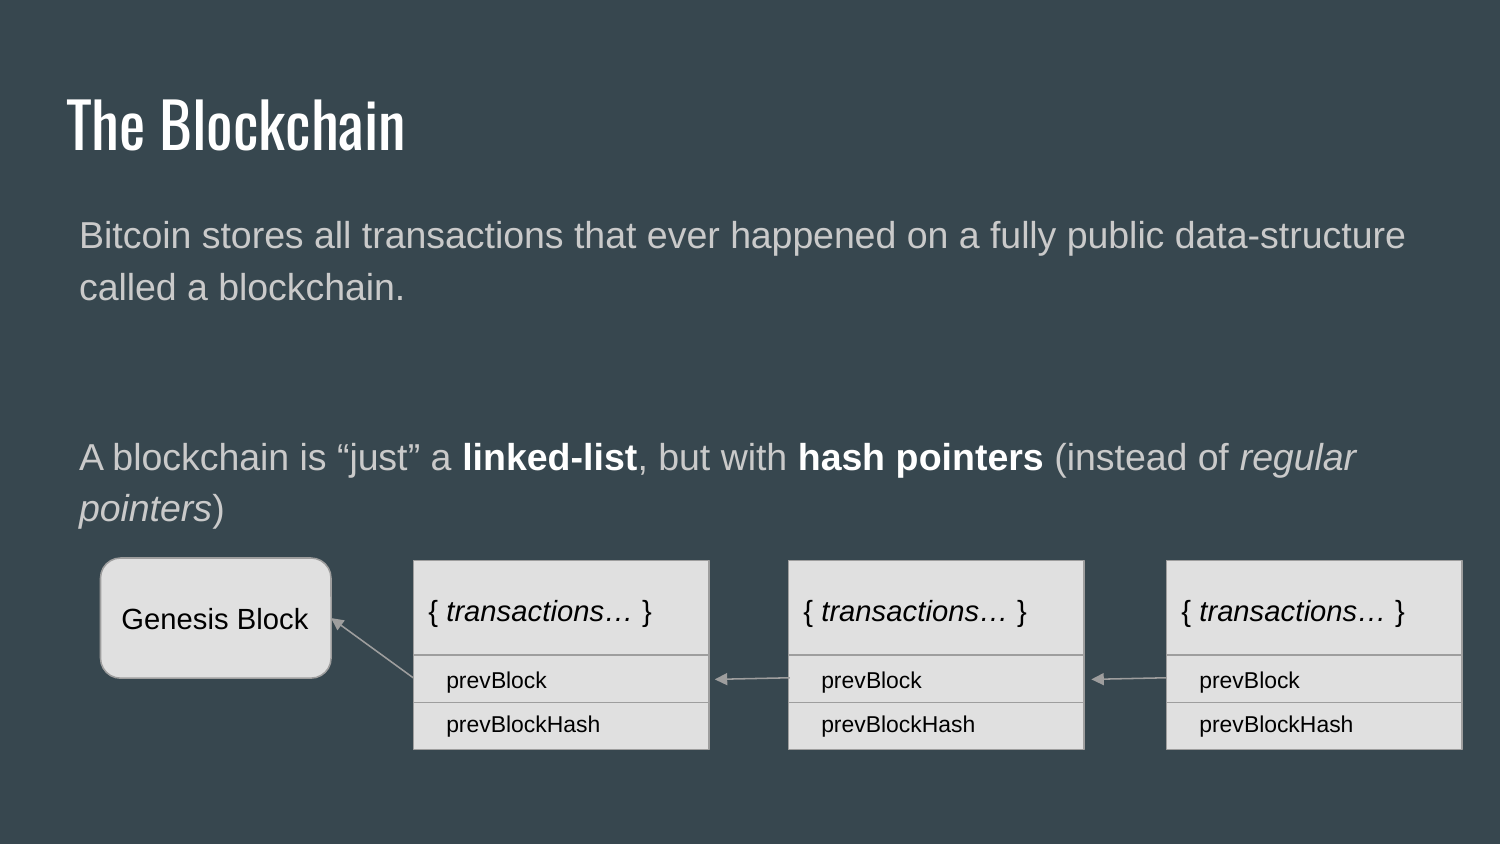

# The Blockchain
Bitcoin stores all transactions that ever happened on a fully public data-structure called a blockchain.

A blockchain is “just” a linked-list, but with hash pointers (instead of regular pointers)
Genesis Block
{ transactions… }
prevBlock
prevBlockHash
{ transactions… }
prevBlock
prevBlockHash
{ transactions… }
prevBlock
prevBlockHash